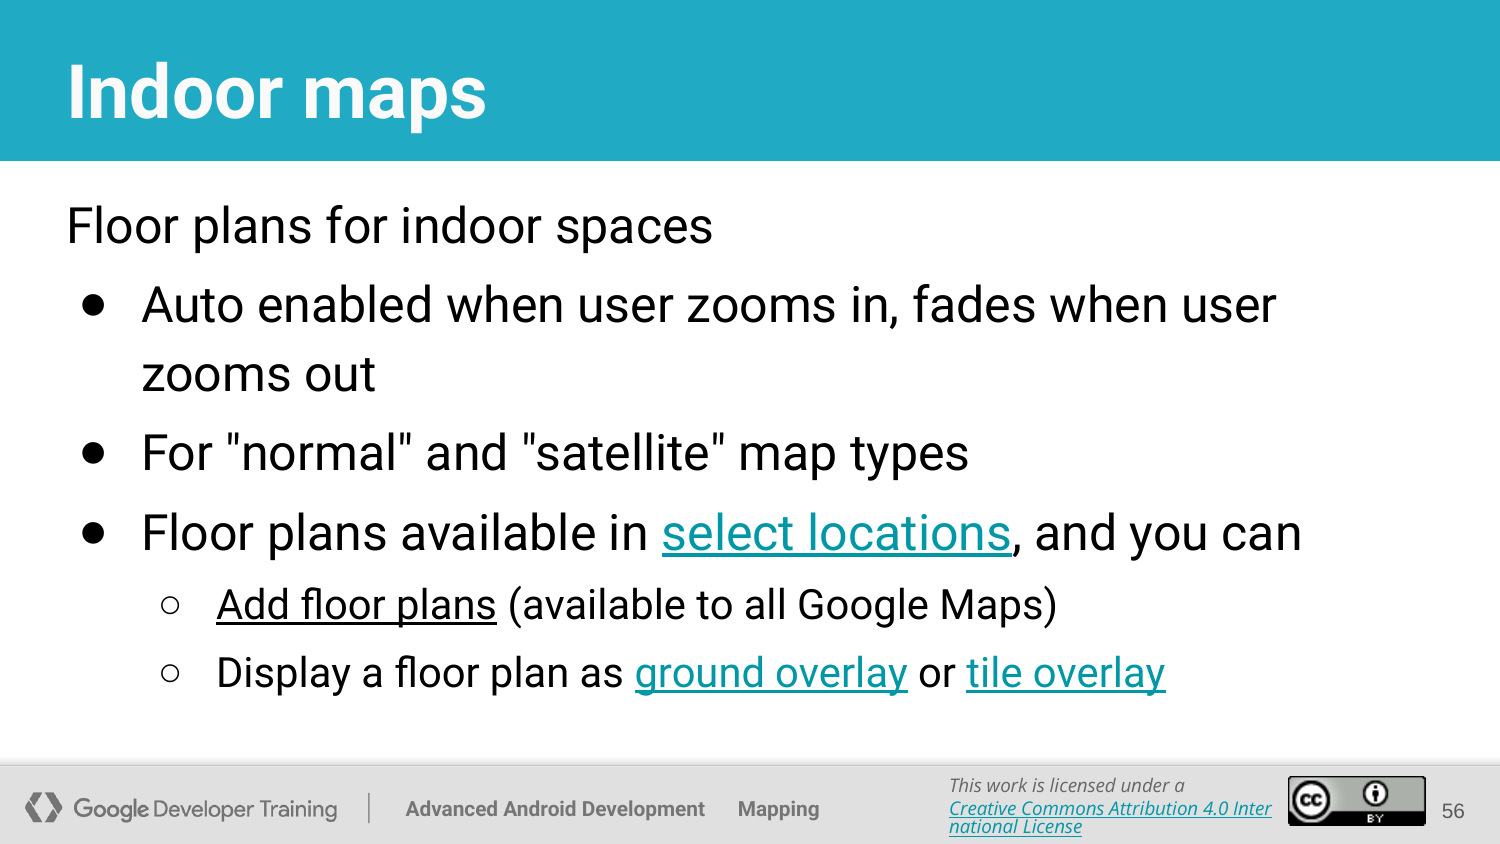

# Indoor maps
Floor plans for indoor spaces
Auto enabled when user zooms in, fades when user zooms out
For "normal" and "satellite" map types
Floor plans available in select locations, and you can
Add floor plans (available to all Google Maps)
Display a floor plan as ground overlay or tile overlay
56